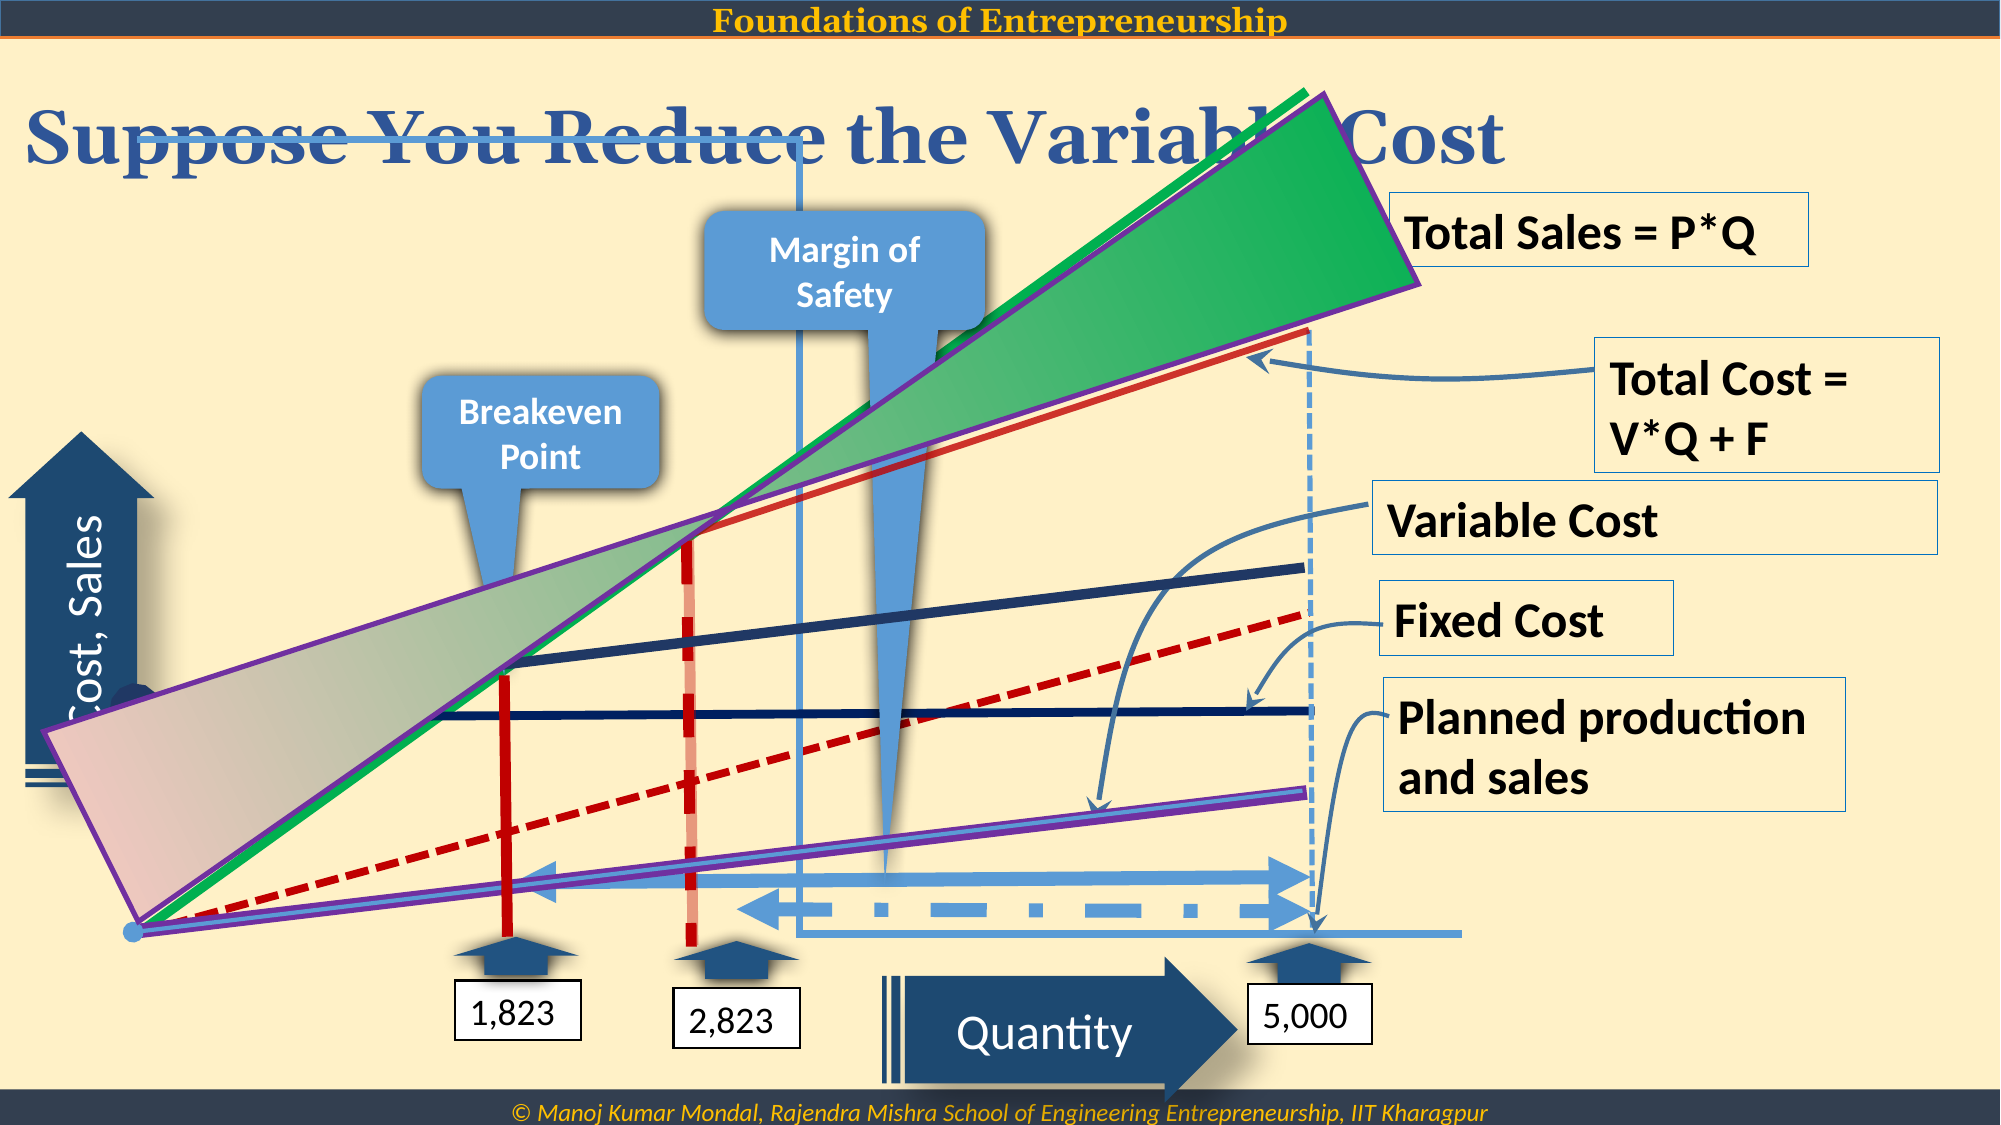

# Suppose You Reduce the Variable Cost
Total Sales = P*Q

Margin of Safety
Profit zone
Total Cost = V*Q + F

Breakeven Point
Variable Cost
Cost, Sales

Fixed Cost

Planned production and sales

Loss zone

Quantity
1,823
5,000
2,823